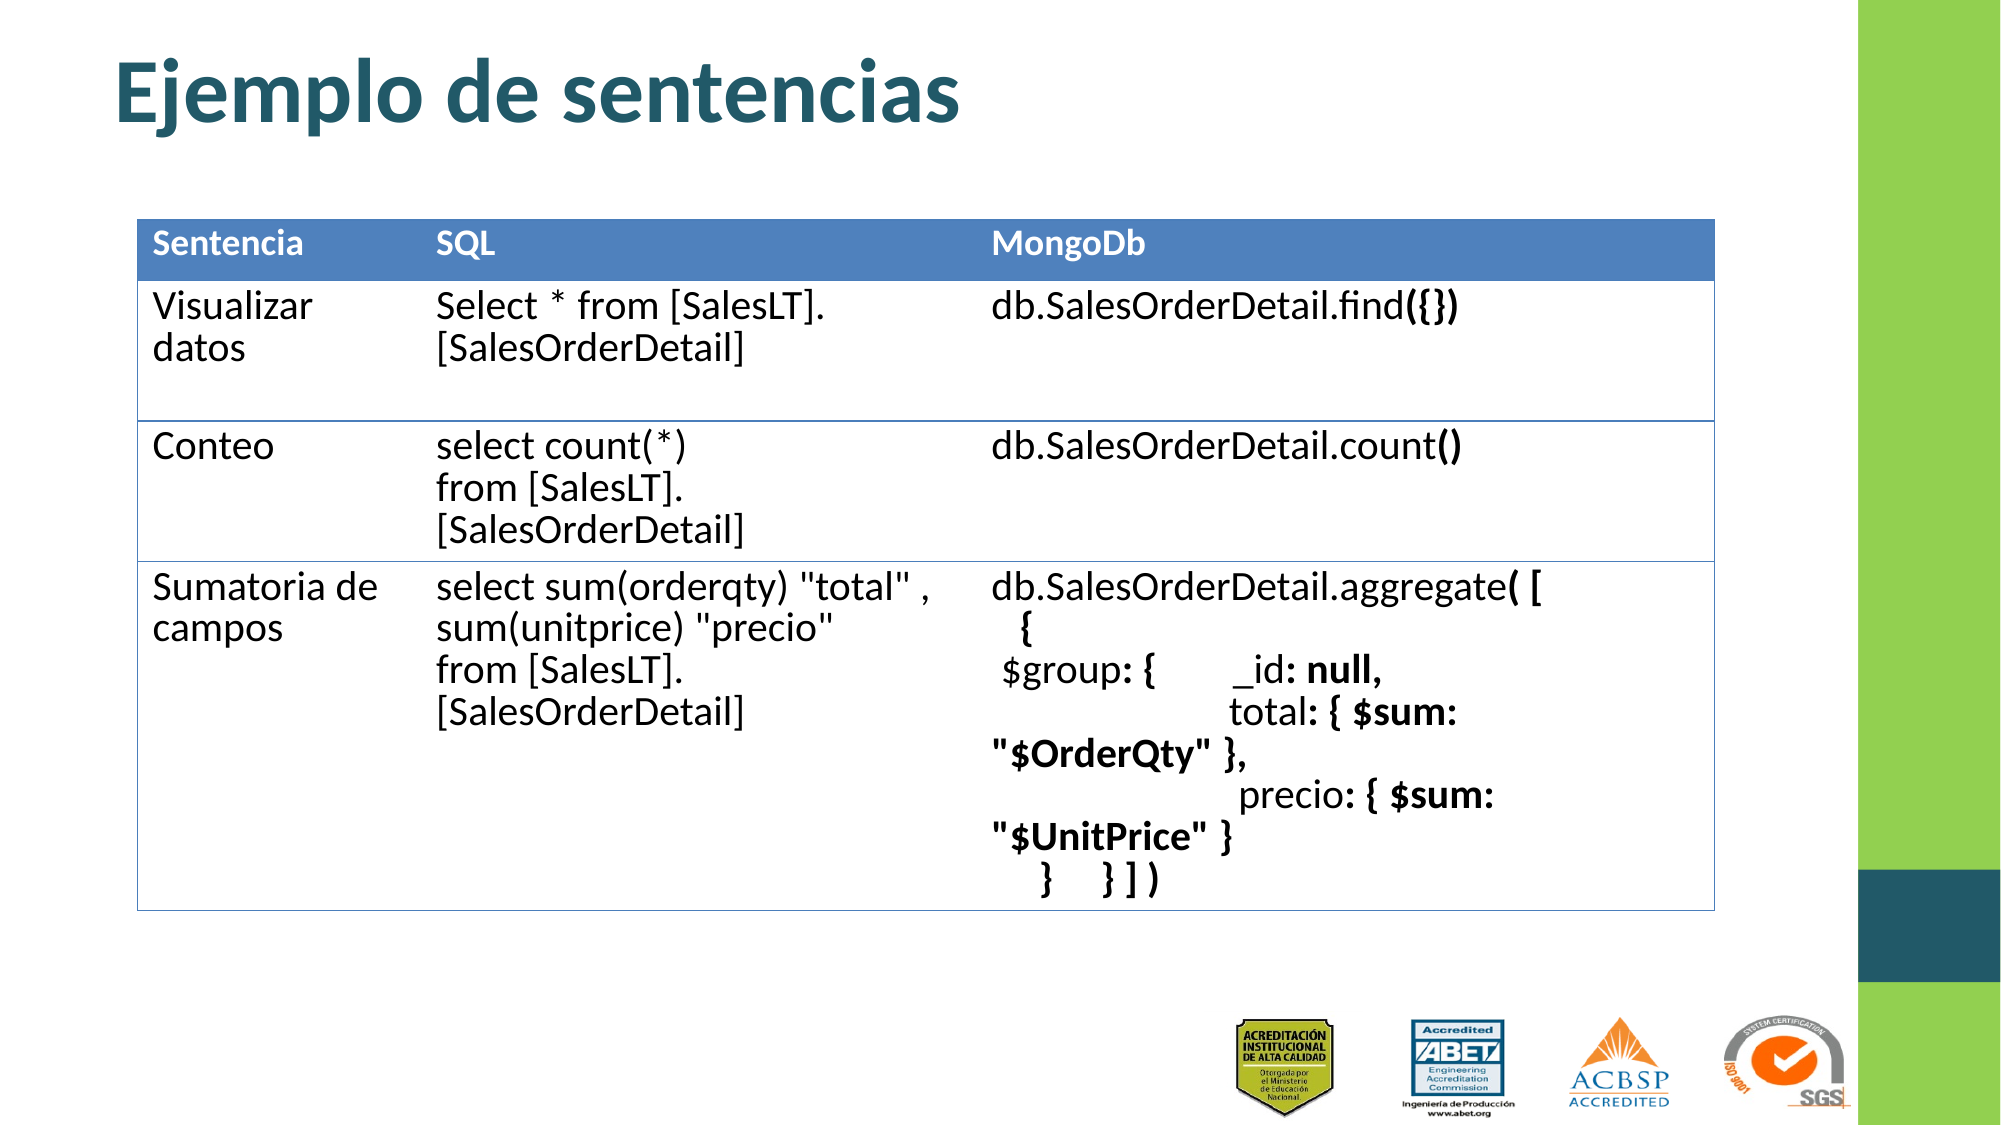

# Ejemplo de sentencias
| Sentencia | SQL | MongoDb |
| --- | --- | --- |
| Visualizar datos | Select \* from [SalesLT].[SalesOrderDetail] | db.SalesOrderDetail.find({}) |
| Conteo | select count(\*) from [SalesLT].[SalesOrderDetail] | db.SalesOrderDetail.count() |
| Sumatoria de campos | select sum(orderqty) "total" , sum(unitprice) "precio" from [SalesLT].[SalesOrderDetail] | db.SalesOrderDetail.aggregate( [ { $group: { \_id: null, total: { $sum: "$OrderQty" }, precio: { $sum: "$UnitPrice" } } } ] ) |